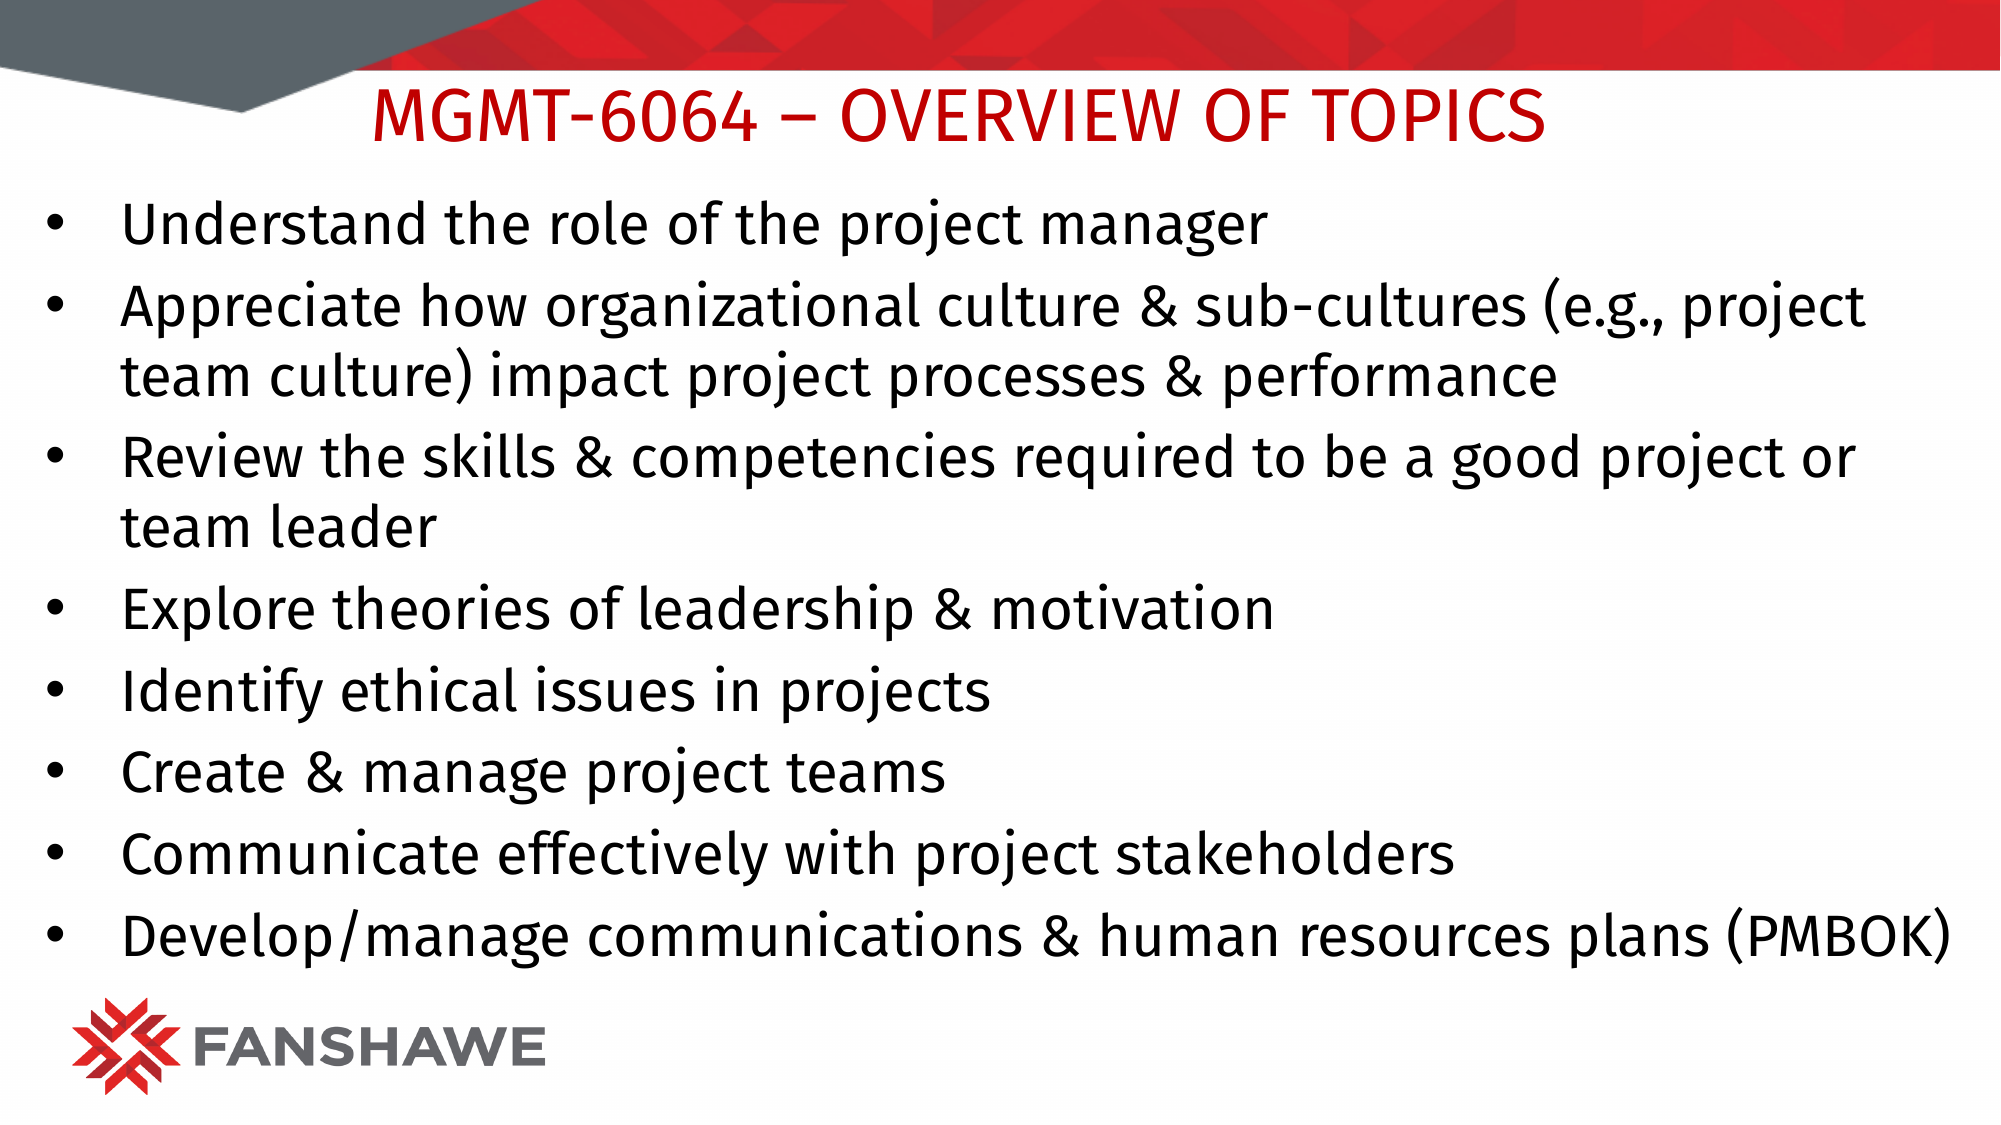

# MGMT-6064 – OVERVIEW of topics
Understand the role of the project manager
Appreciate how organizational culture & sub-cultures (e.g., project team culture) impact project processes & performance
Review the skills & competencies required to be a good project or team leader
Explore theories of leadership & motivation
Identify ethical issues in projects
Create & manage project teams
Communicate effectively with project stakeholders
Develop/manage communications & human resources plans (PMBOK)